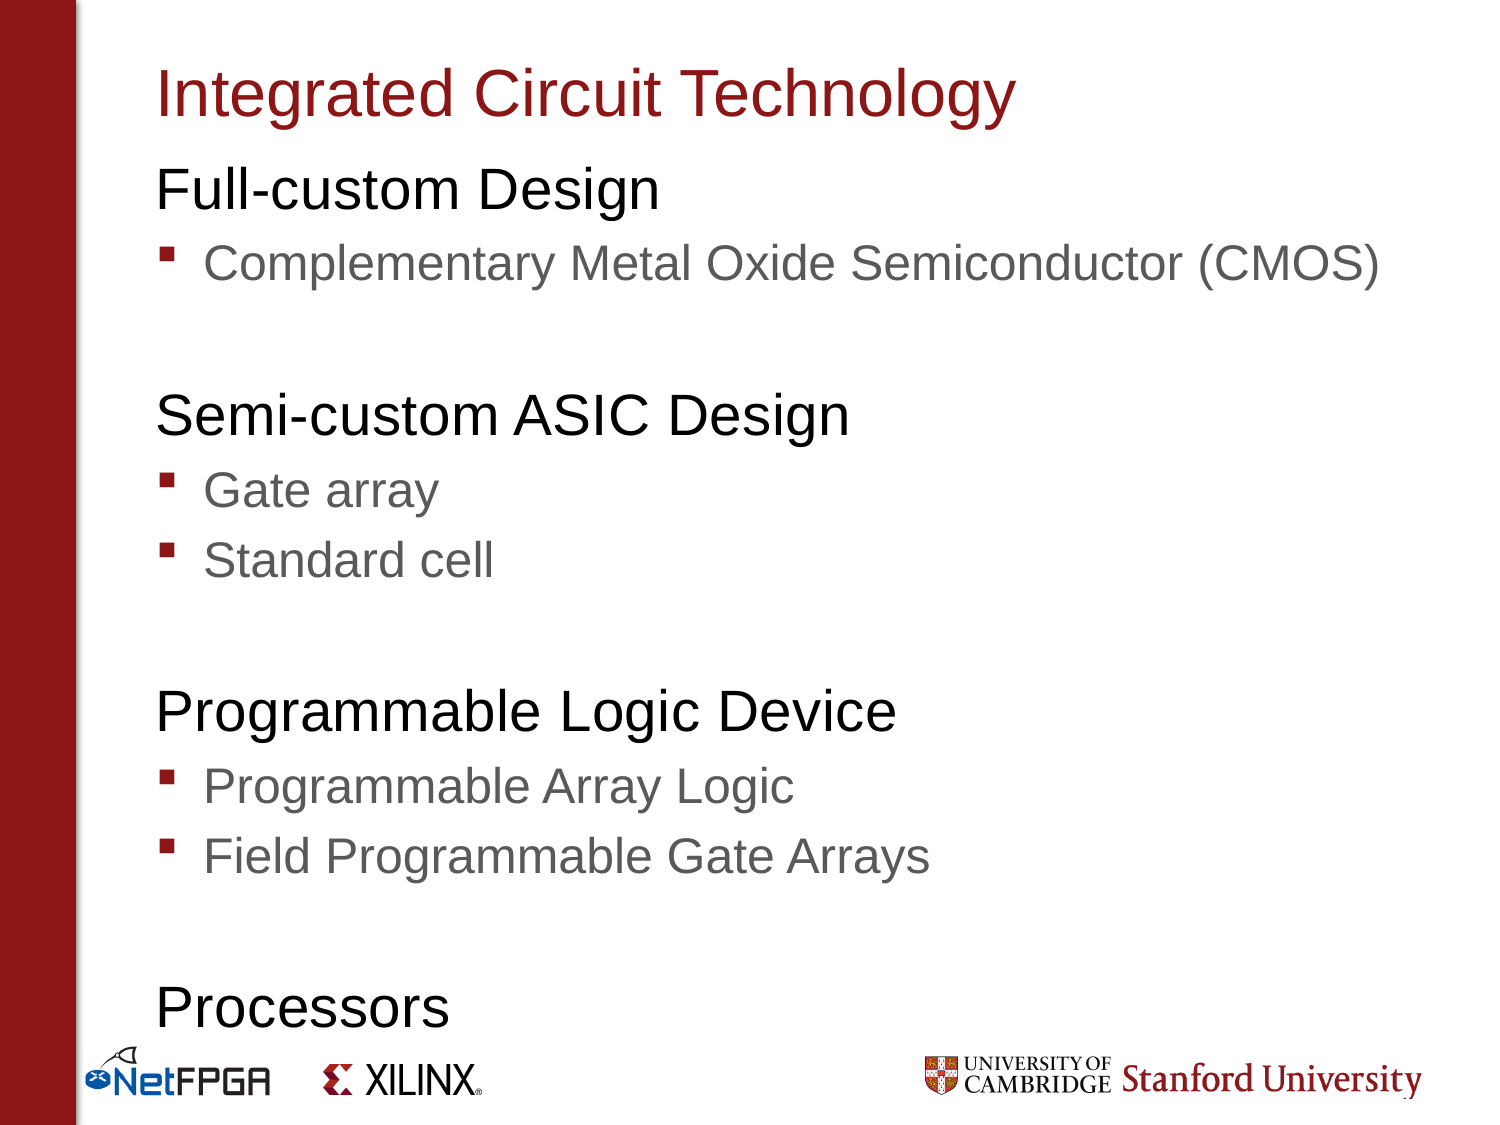

Integrated Circuit Technology
Full-custom Design
Complementary Metal Oxide Semiconductor (CMOS)

Semi-custom ASIC Design
Gate array
Standard cell

Programmable Logic Device
Programmable Array Logic
Field Programmable Gate Arrays

Processors